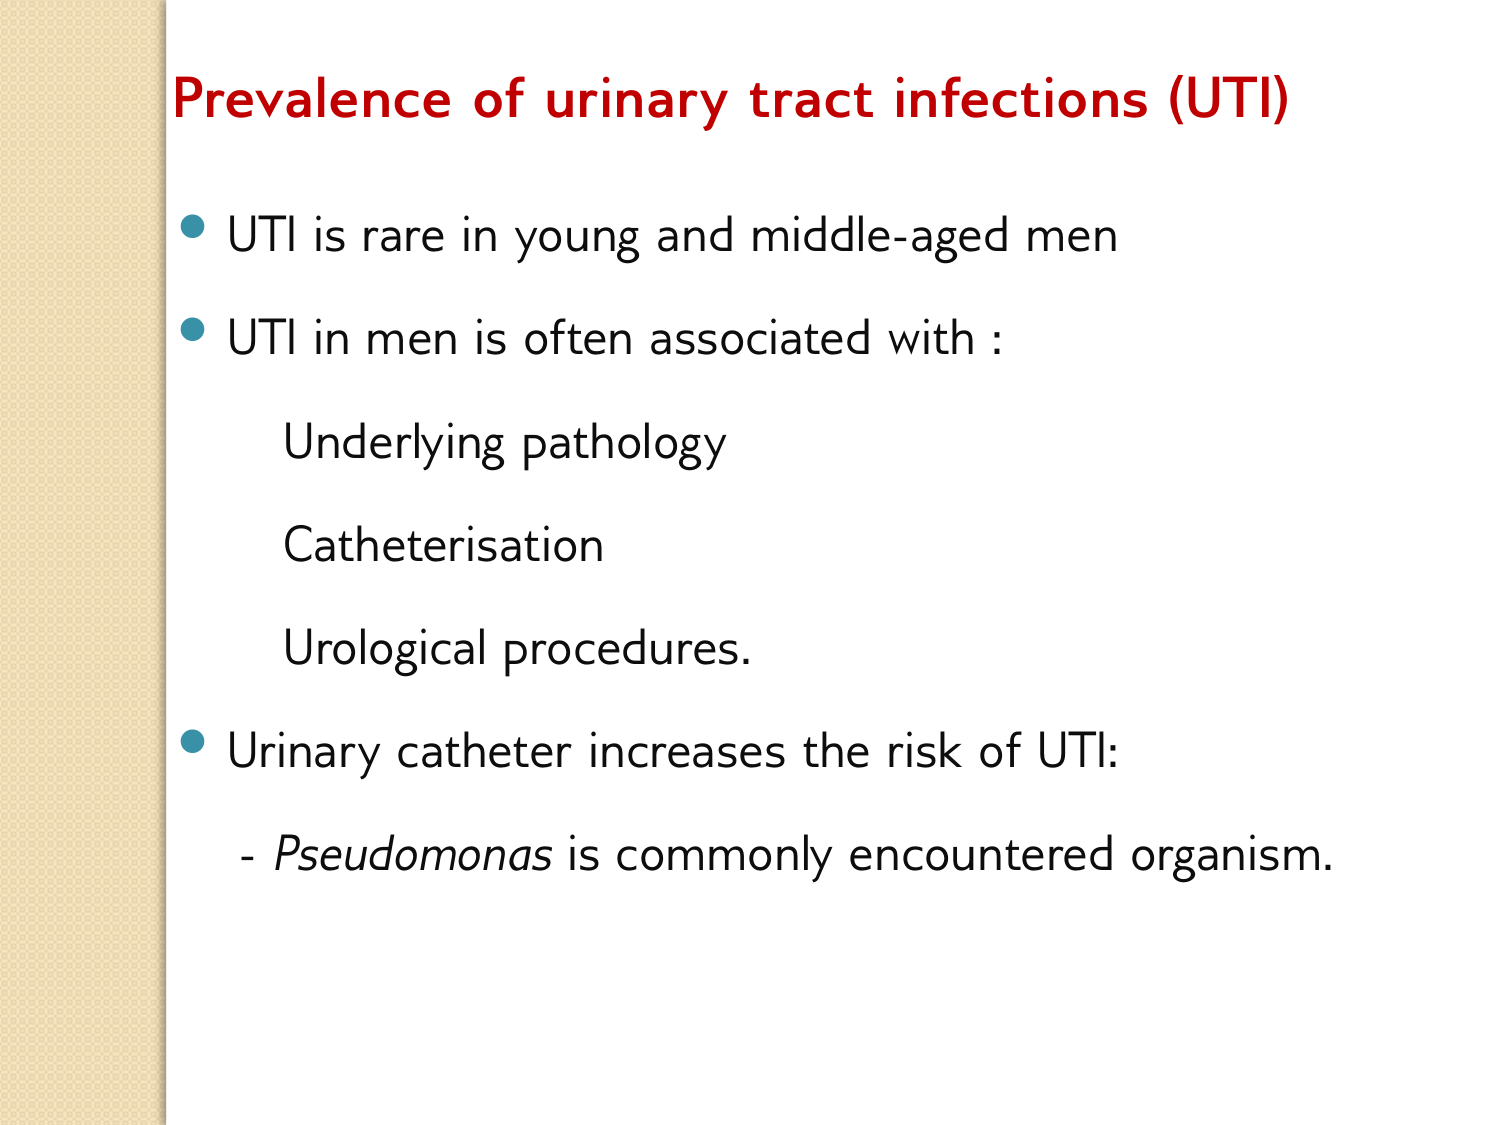

Prevalence of urinary tract infections (UTI)
UTI is rare in young and middle-aged men
UTI in men is often associated with :
       Underlying pathology
       Catheterisation
       Urological procedures.
Urinary catheter increases the risk of UTI:
    - Pseudomonas is commonly encountered organism.